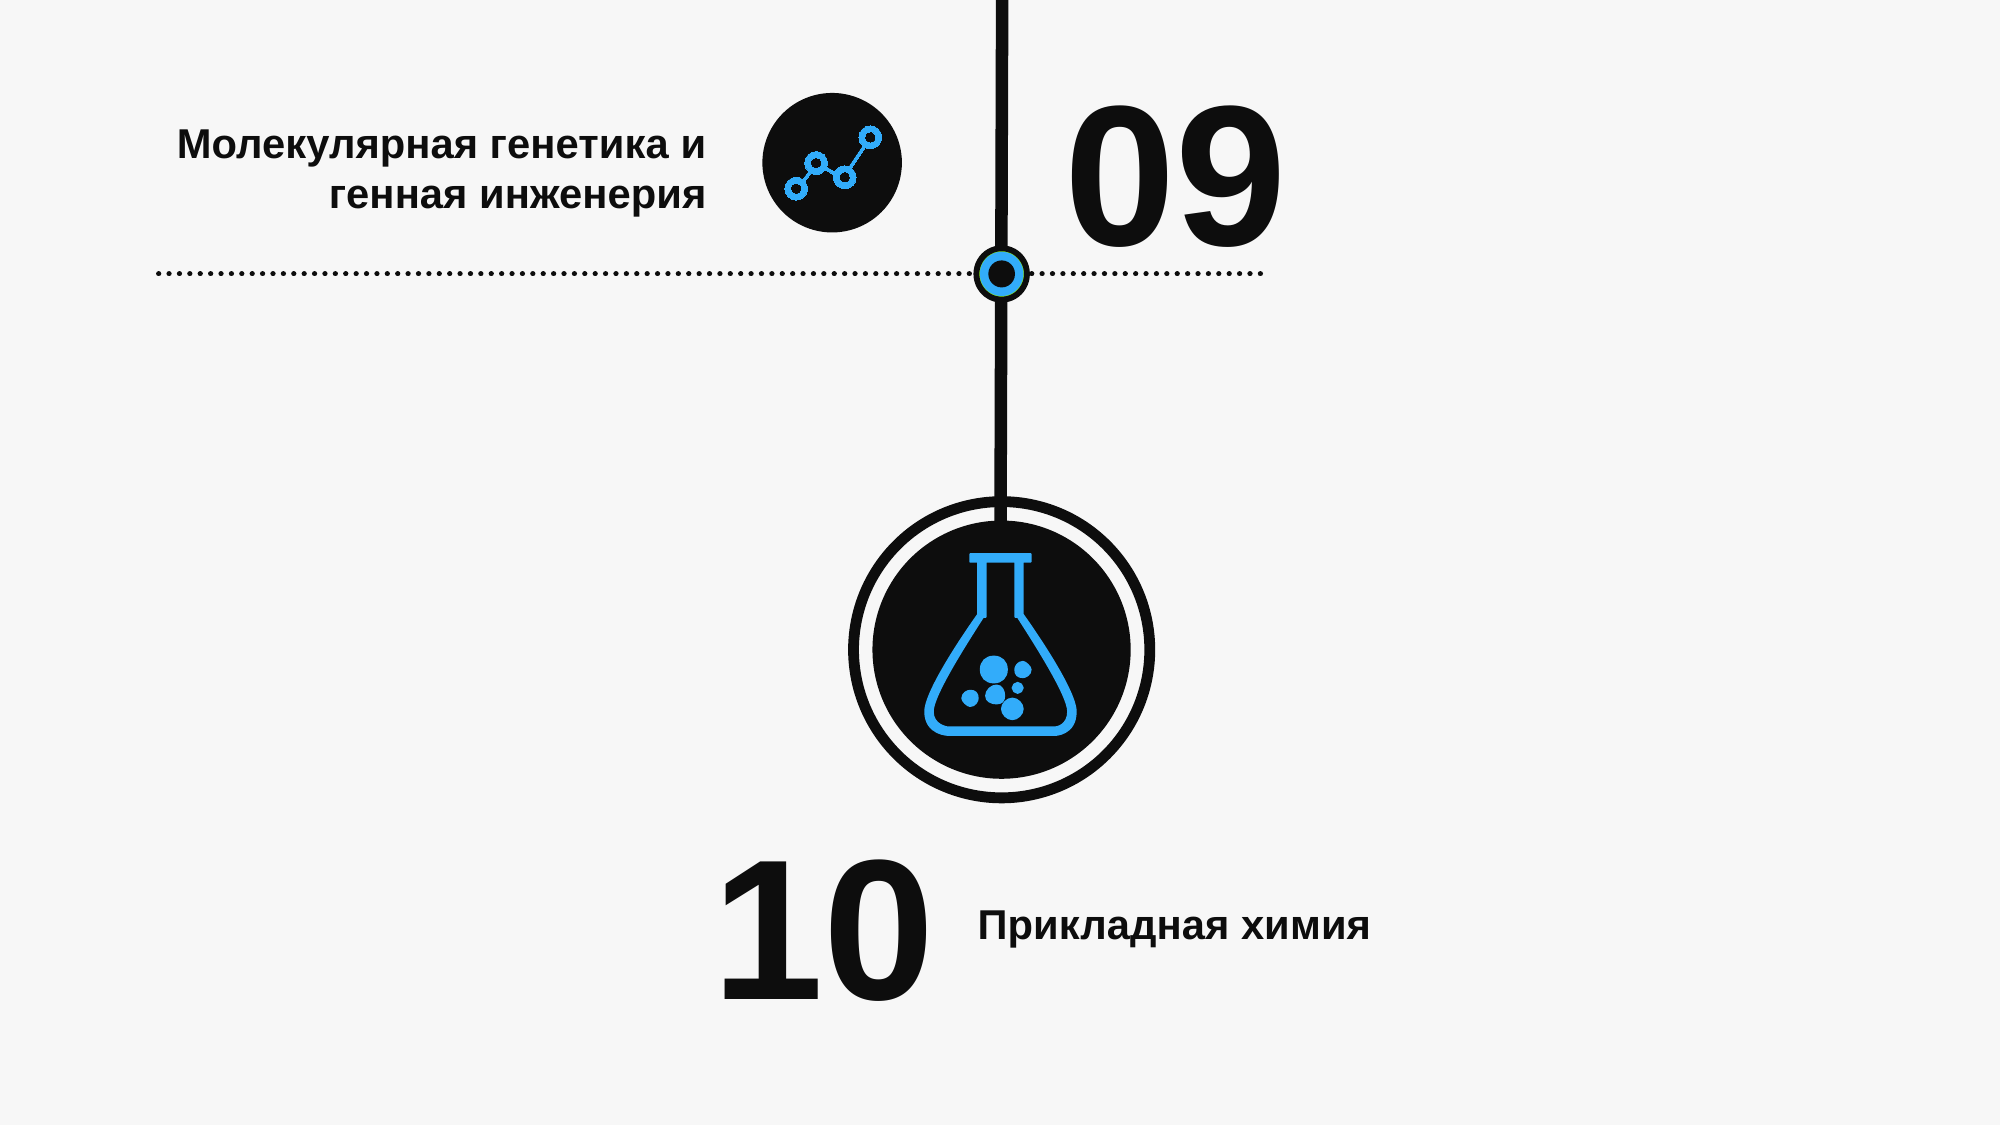

09

Молекулярная генетика и генная инженерия

10
Прикладная химия